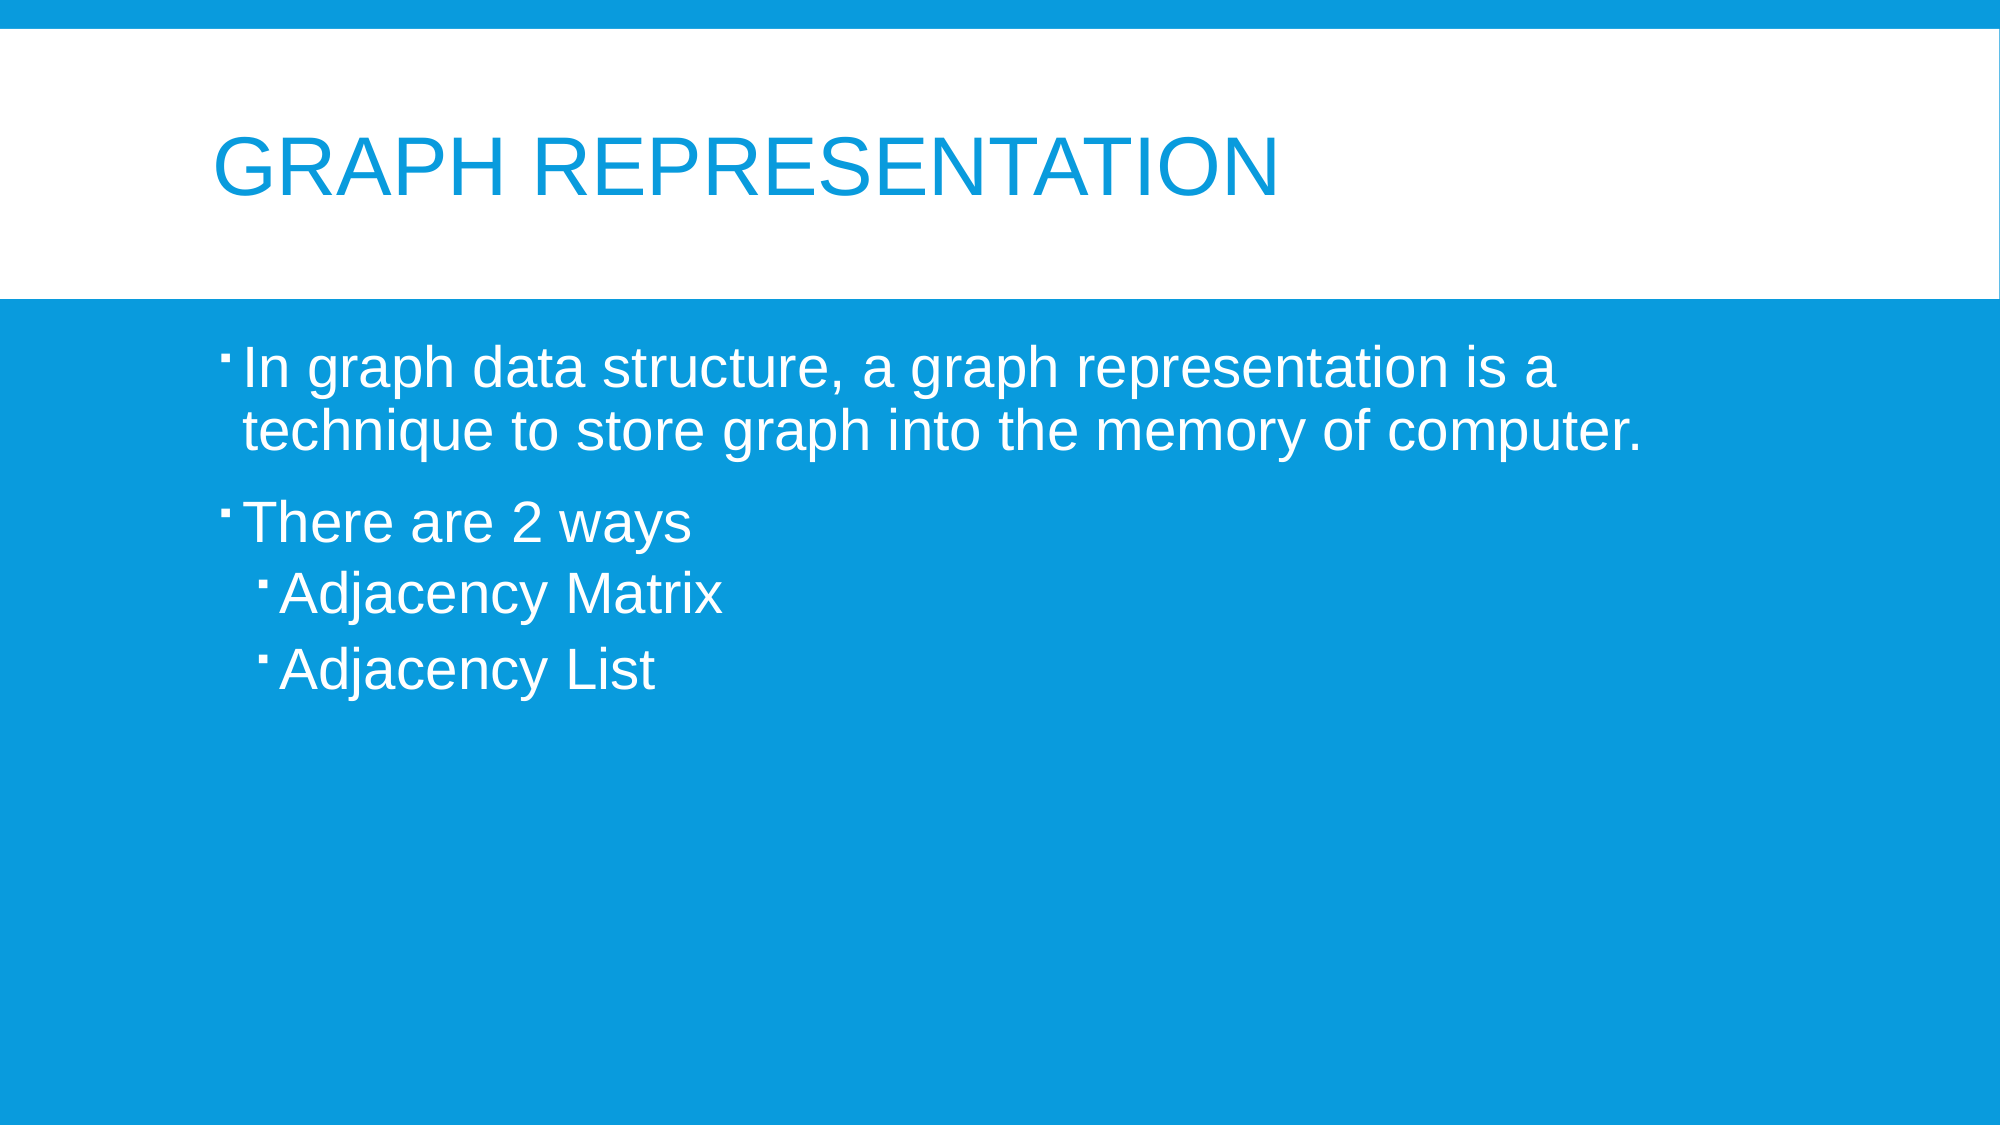

# Graph Representation
In graph data structure, a graph representation is a technique to store graph into the memory of computer.
There are 2 ways
Adjacency Matrix
Adjacency List